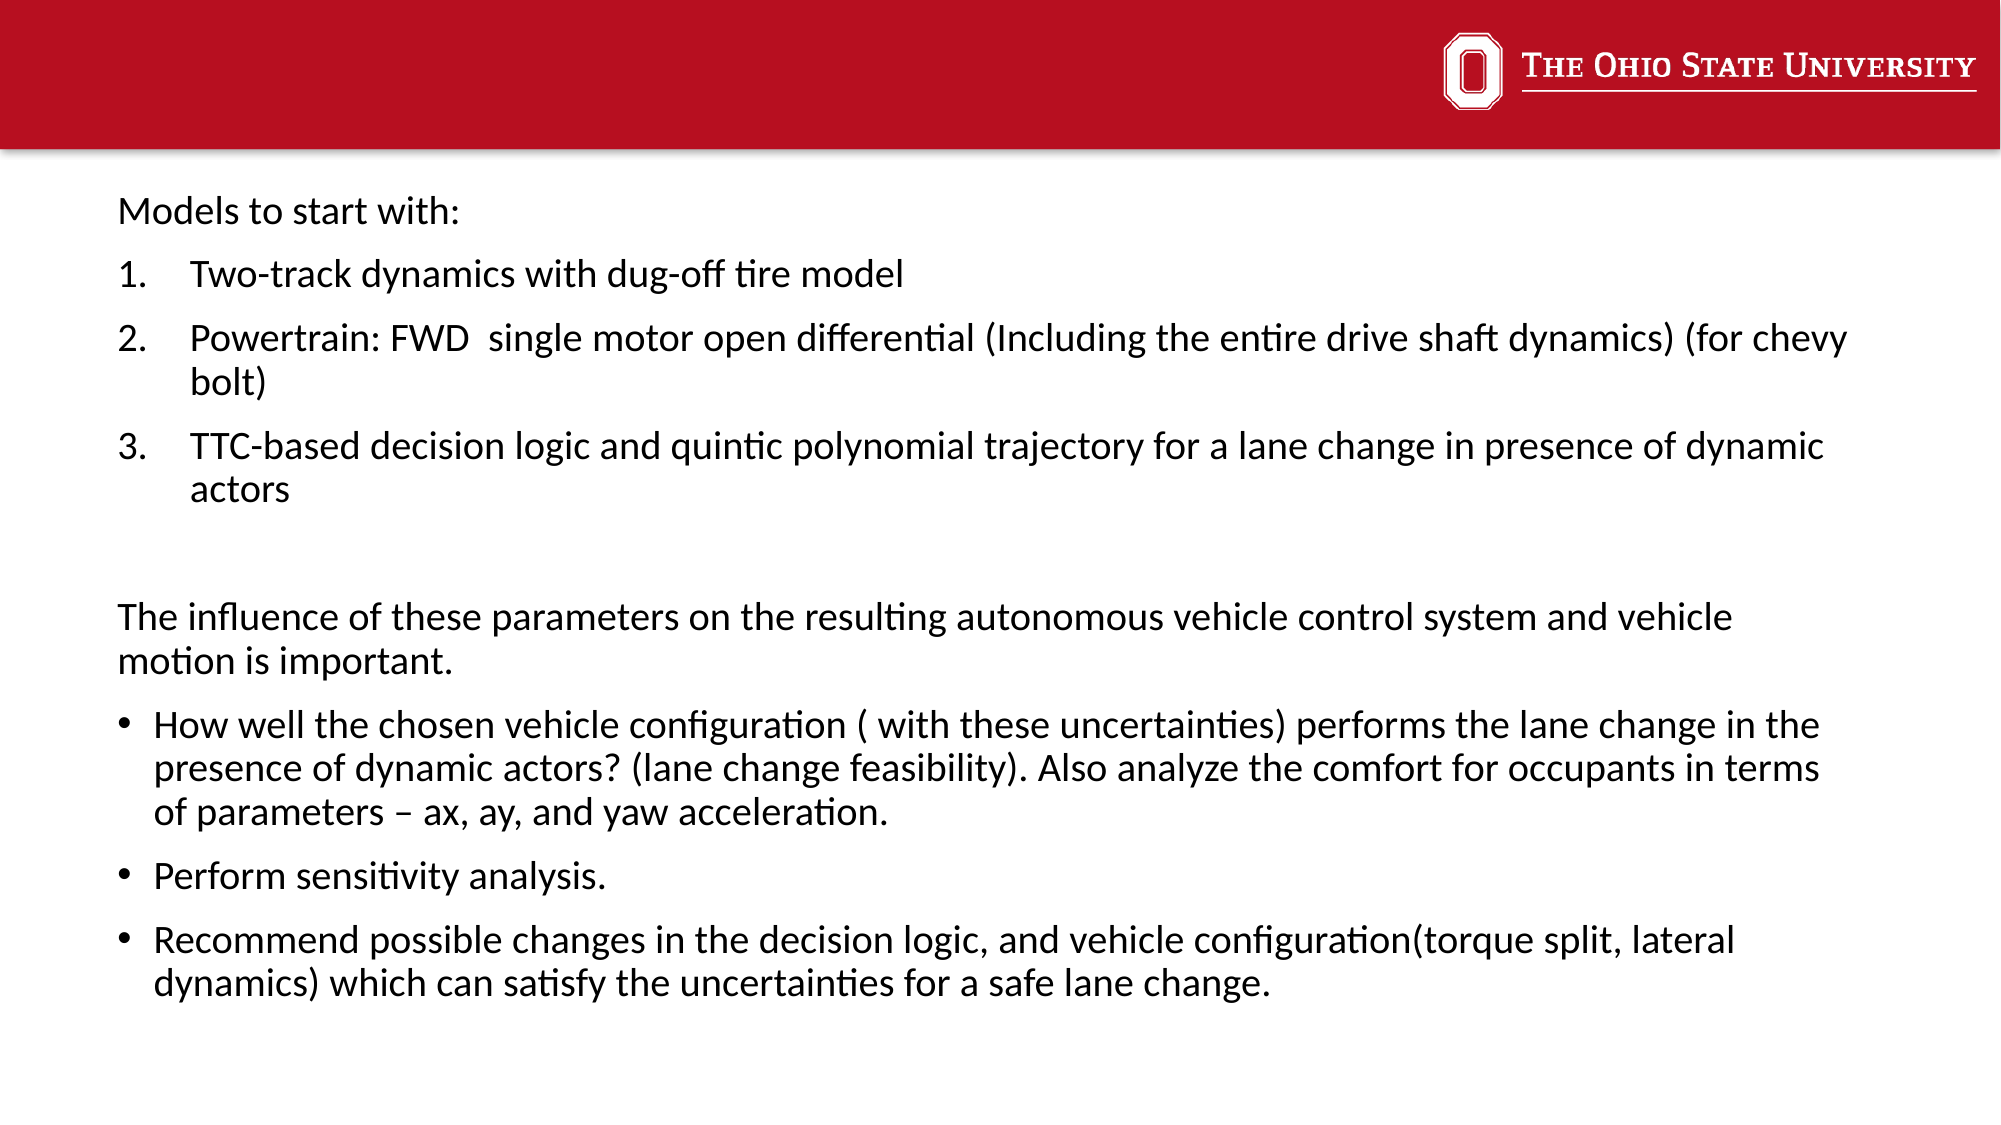

#
Models to start with:
Two-track dynamics with dug-off tire model
Powertrain: FWD  single motor open differential (Including the entire drive shaft dynamics) (for chevy bolt)
TTC-based decision logic and quintic polynomial trajectory for a lane change in presence of dynamic actors

The influence of these parameters on the resulting autonomous vehicle control system and vehicle motion is important.
How well the chosen vehicle configuration ( with these uncertainties) performs the lane change in the presence of dynamic actors? (lane change feasibility). Also analyze the comfort for occupants in terms of parameters – ax, ay, and yaw acceleration.
Perform sensitivity analysis.
Recommend possible changes in the decision logic, and vehicle configuration(torque split, lateral dynamics) which can satisfy the uncertainties for a safe lane change.